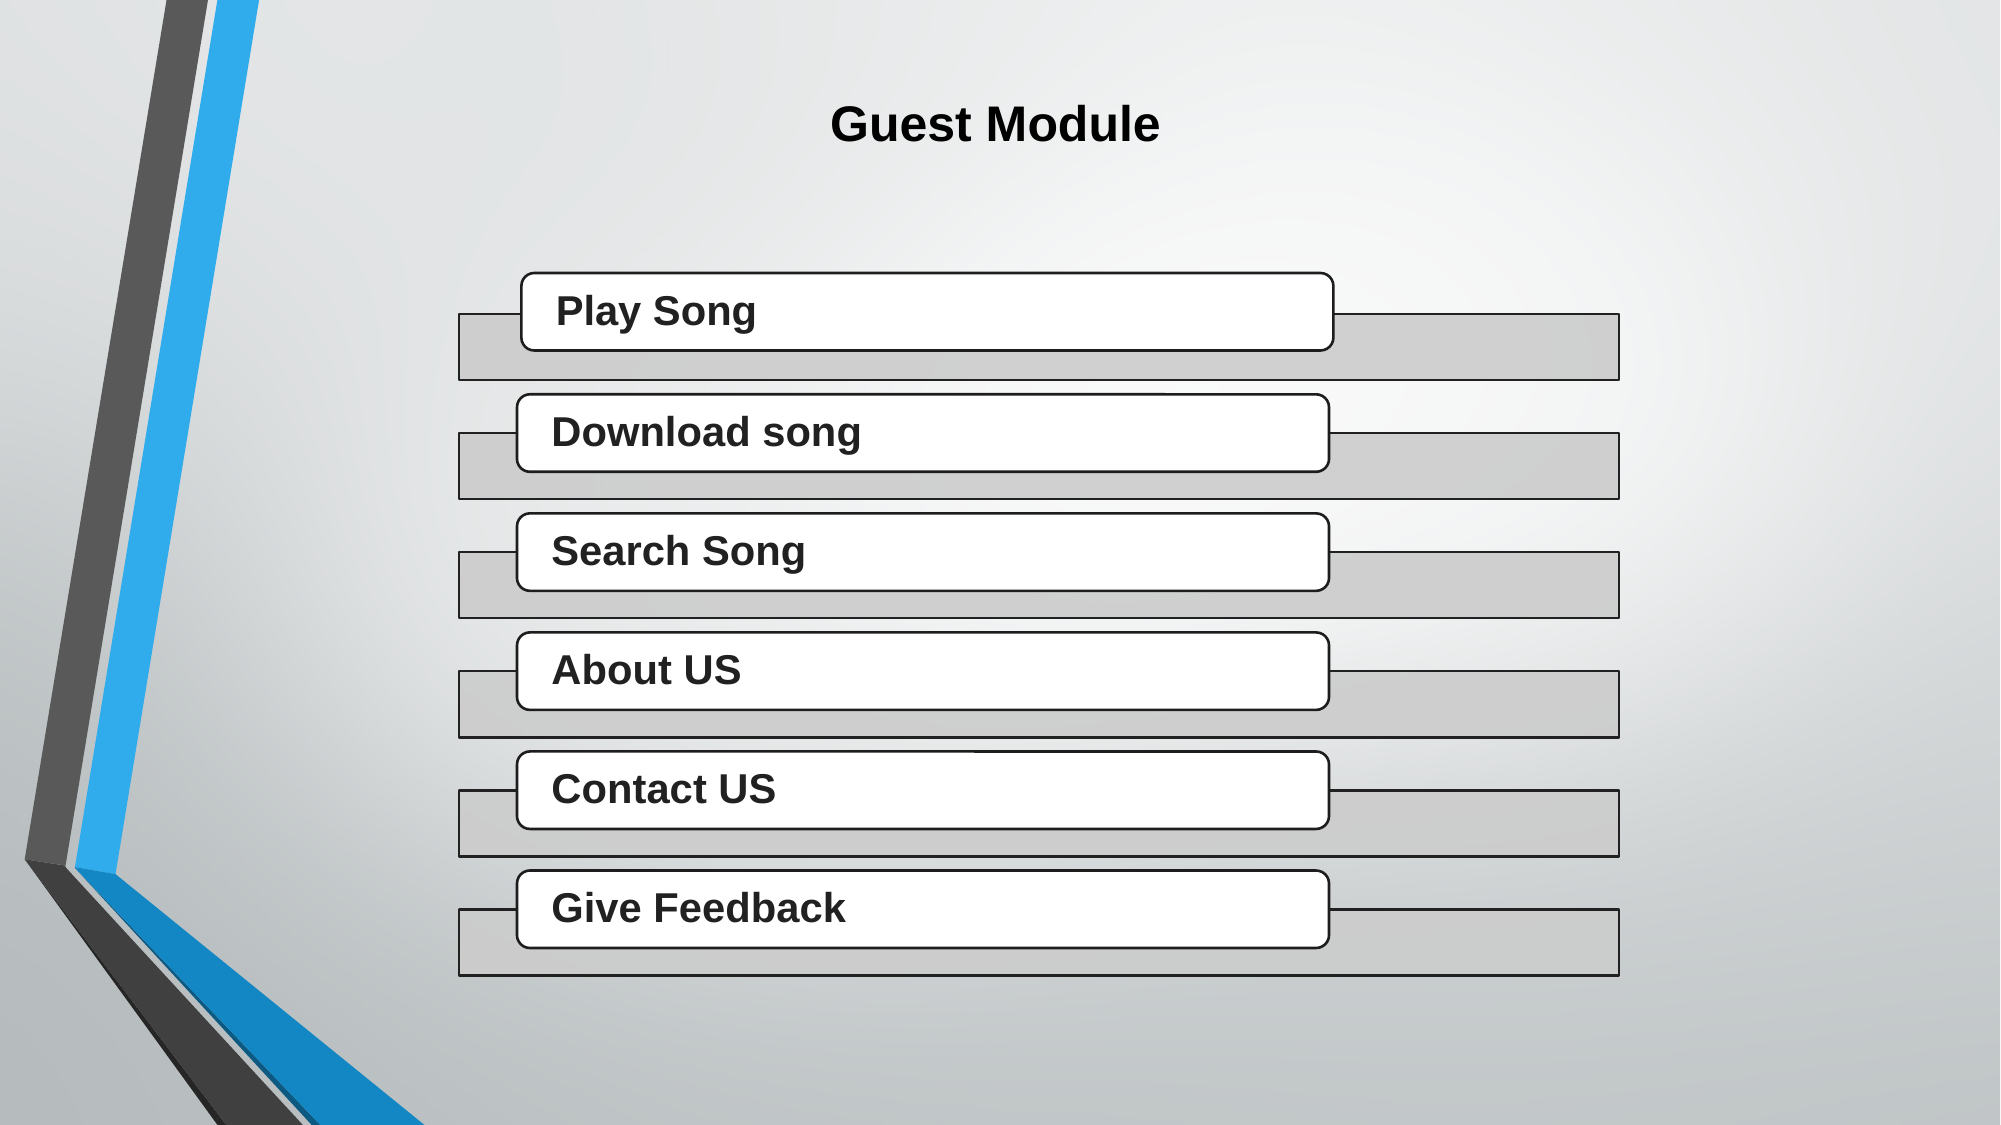

Guest Module
Play Song
Download song
Search Song
About US
Contact US
Give Feedback